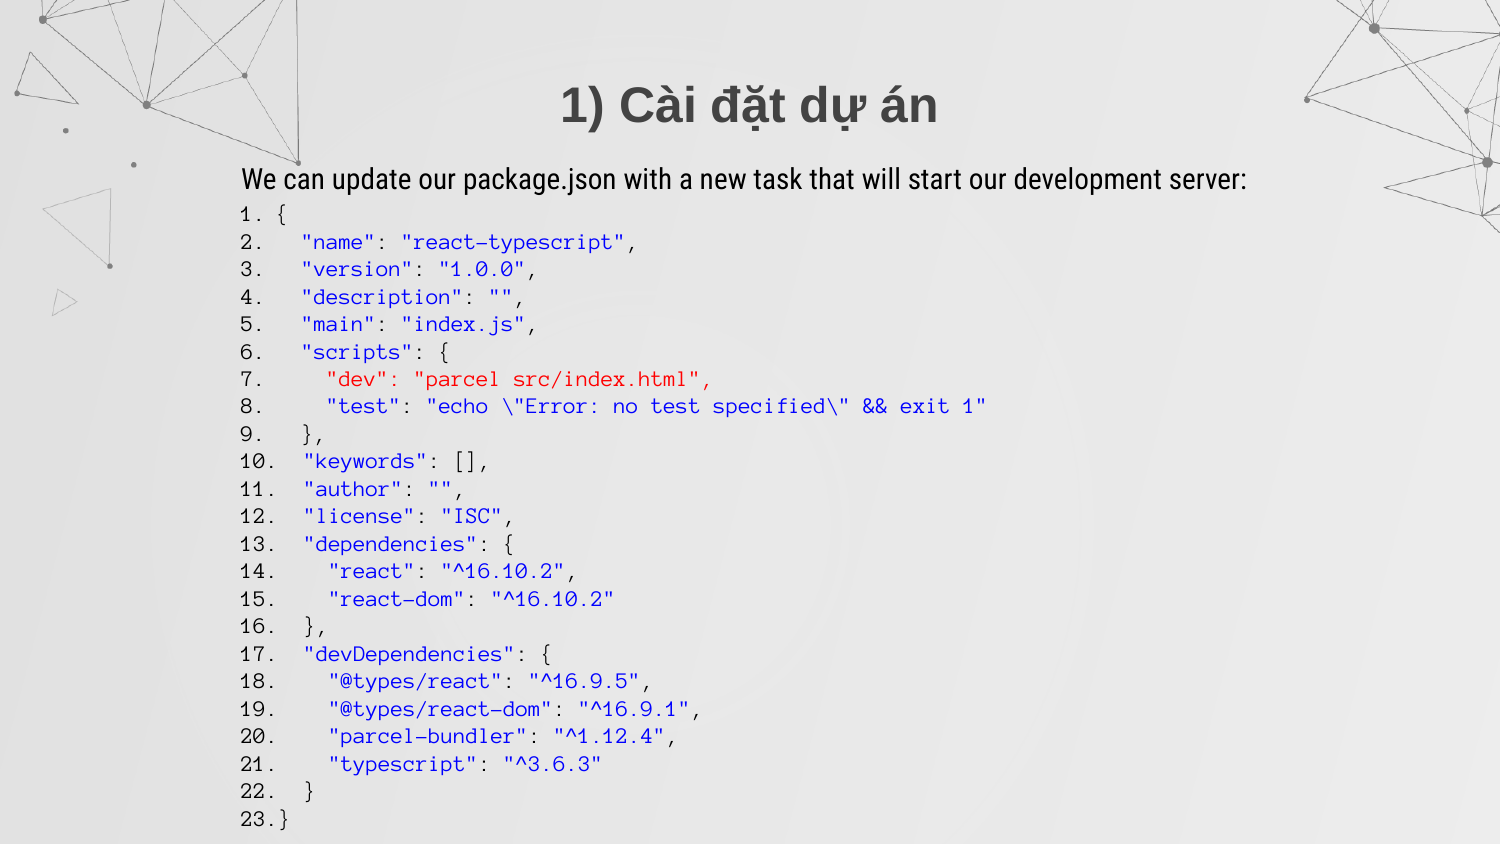

# 1) Cài đặt dự án
We can update our package.json with a new task that will start our development server:
{
  "name": "react-typescript",
  "version": "1.0.0",
  "description": "",
  "main": "index.js",
  "scripts": {
    "dev": "parcel src/index.html",
    "test": "echo \"Error: no test specified\" && exit 1"
  },
  "keywords": [],
  "author": "",
  "license": "ISC",
  "dependencies": {
    "react": "^16.10.2",
    "react-dom": "^16.10.2"
  },
  "devDependencies": {
    "@types/react": "^16.9.5",
    "@types/react-dom": "^16.9.1",
    "parcel-bundler": "^1.12.4",
    "typescript": "^3.6.3"
  }
}